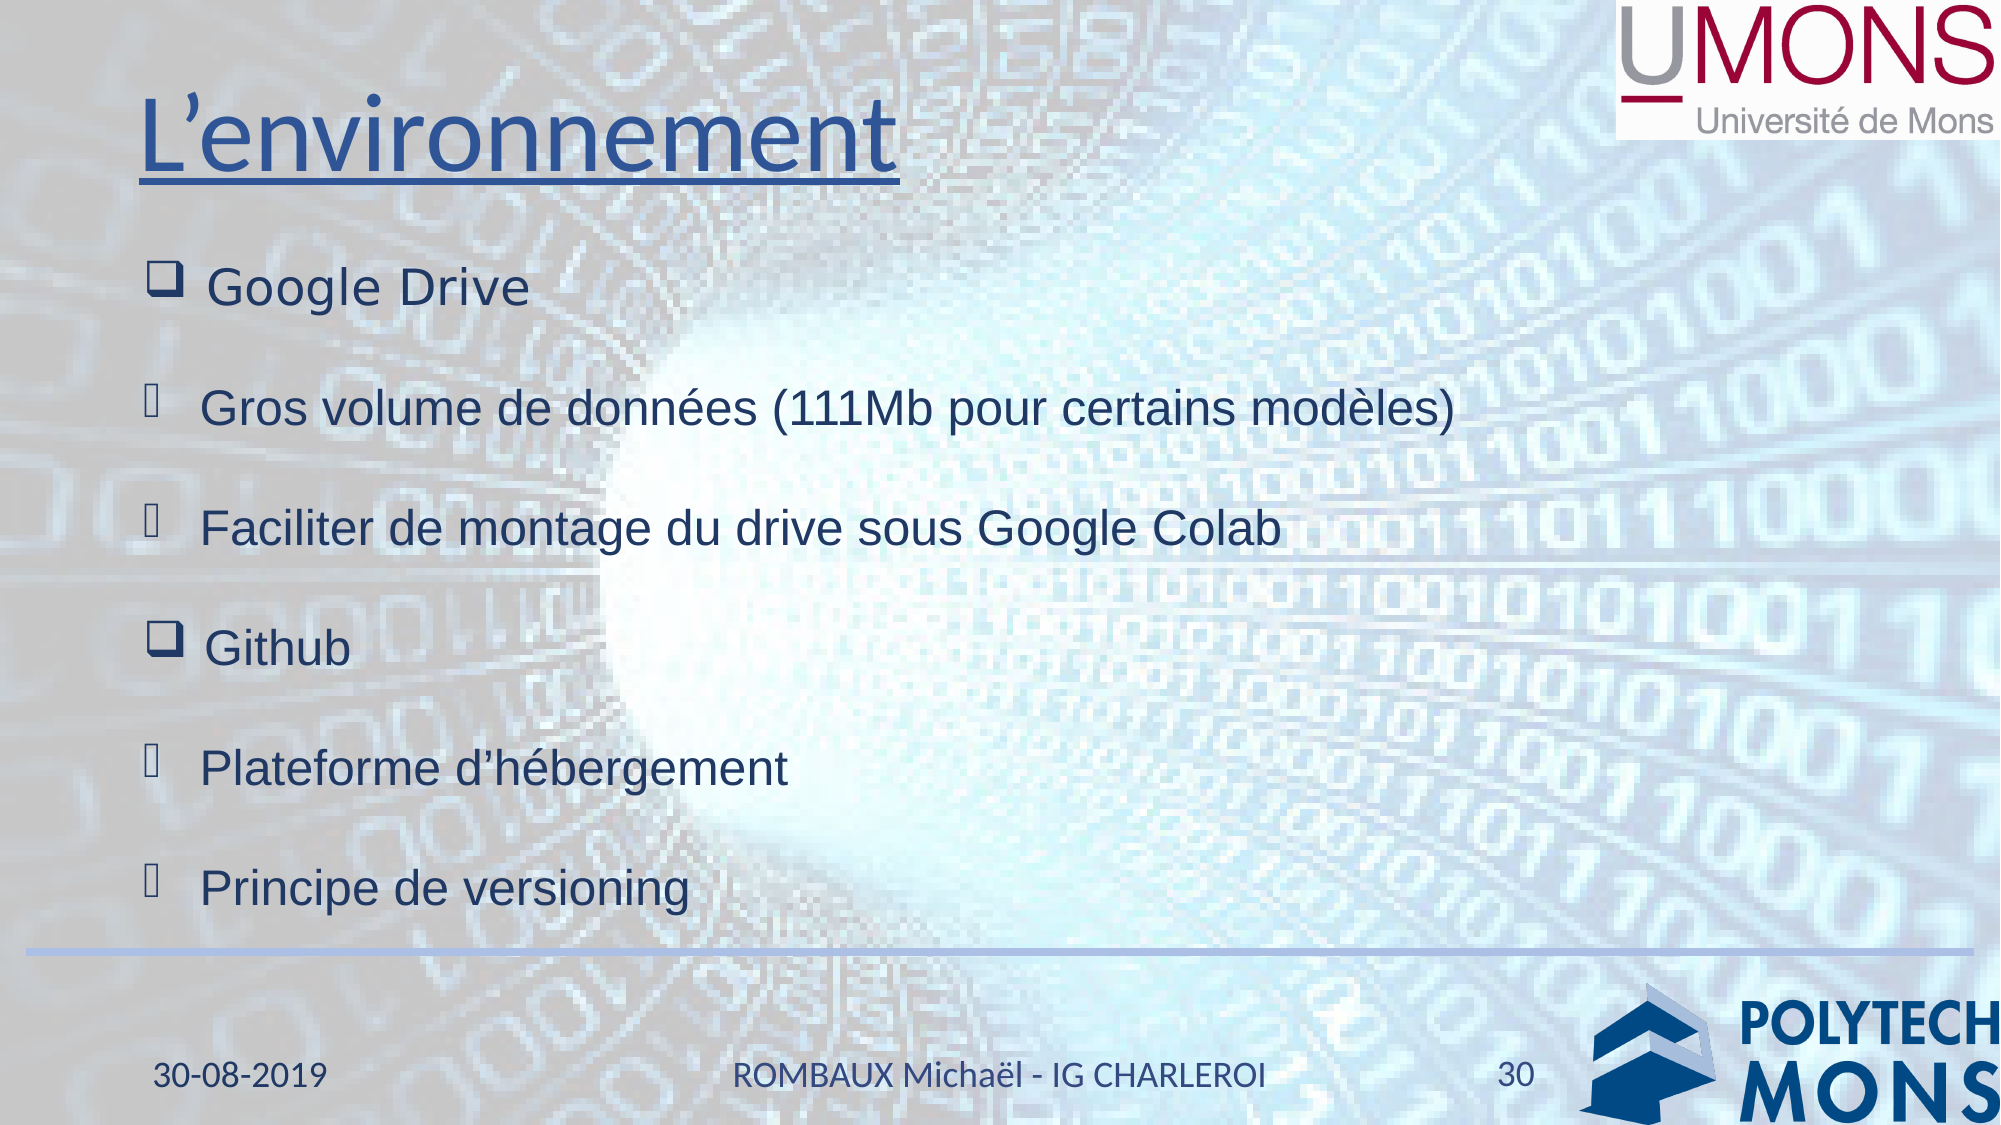

# L’environnement
 Google Drive

Gros volume de données (111Mb pour certains modèles)

Faciliter de montage du drive sous Google Colab

 Github

Plateforme d’hébergement

Principe de versioning

30
30-08-2019
ROMBAUX Michaël - IG CHARLEROI